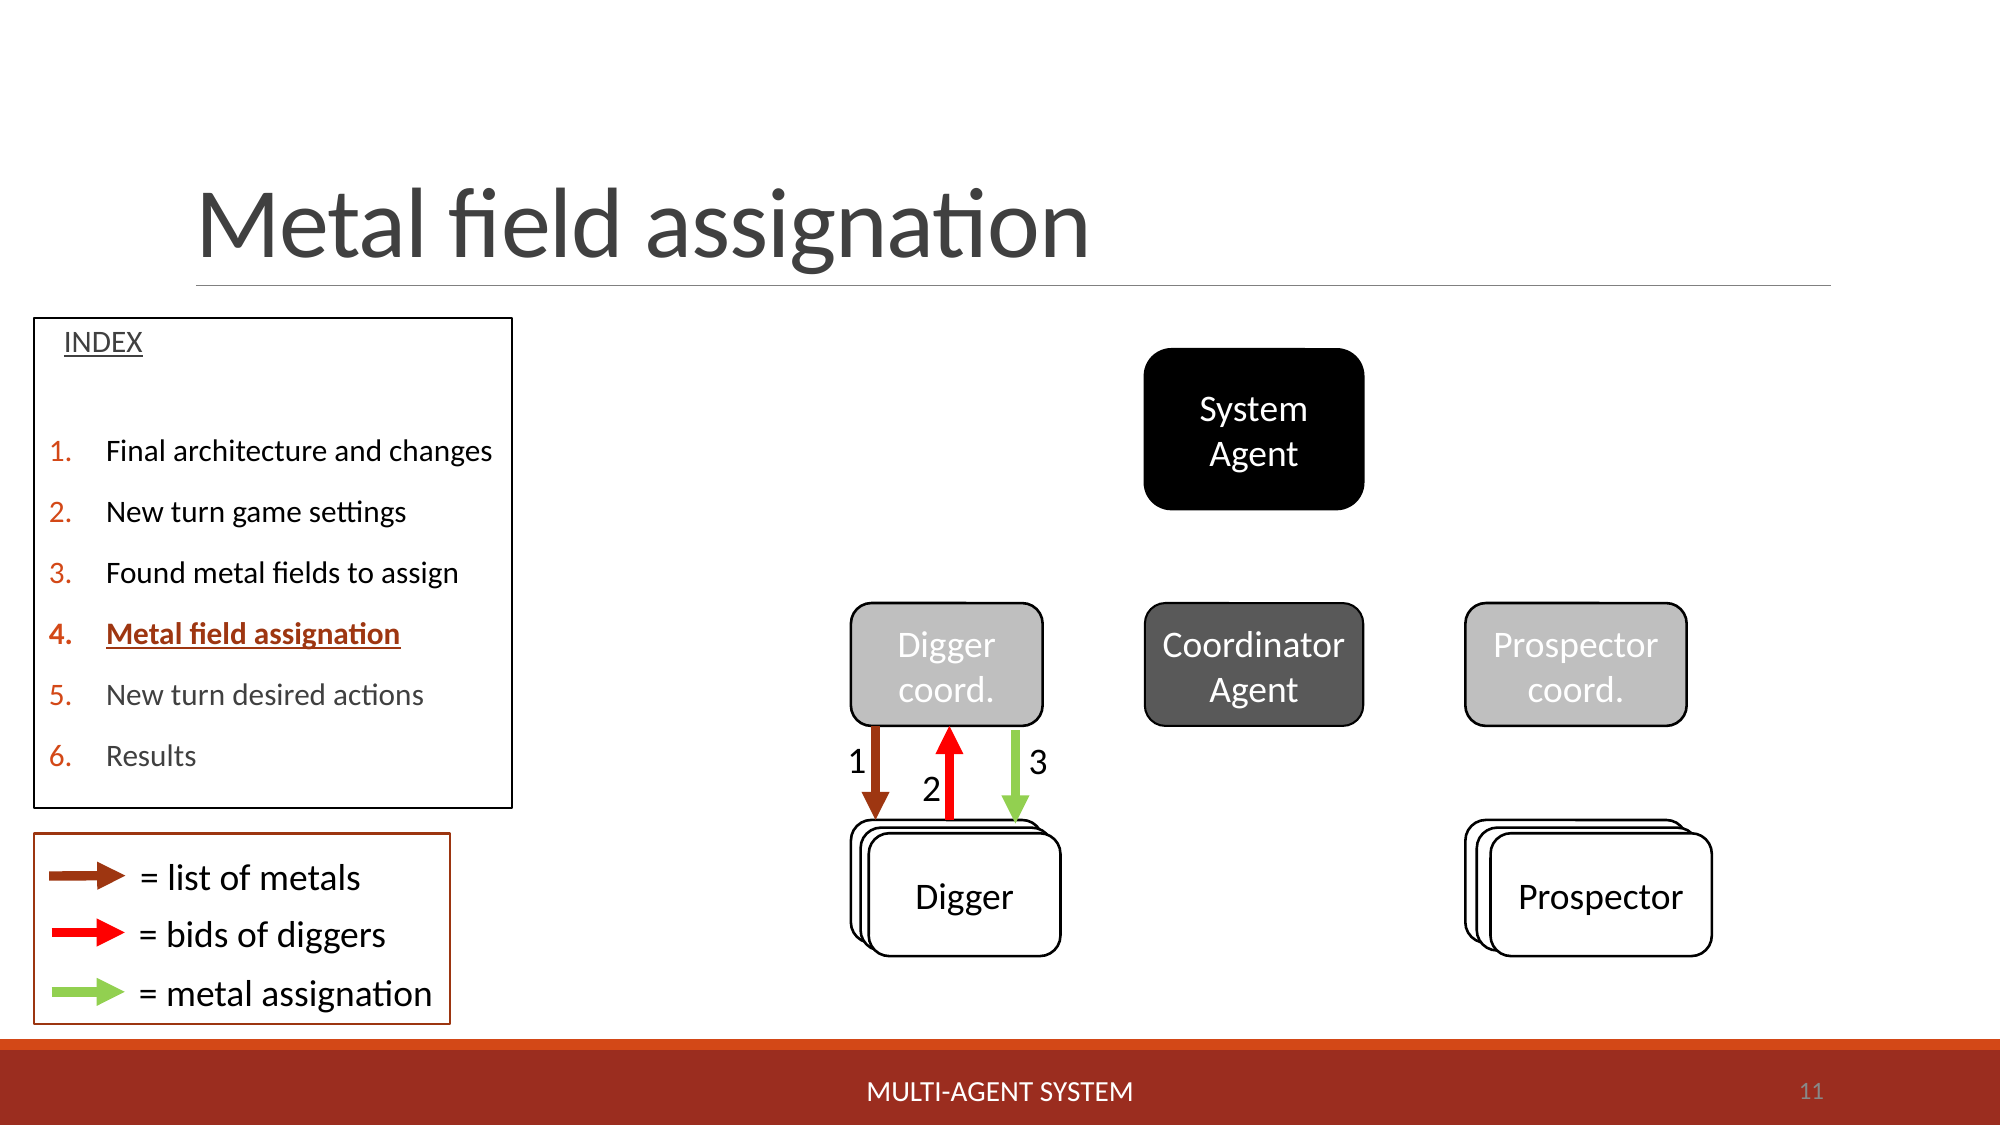

# Metal field assignation
INDEX

Final architecture and changes
New turn game settings
Found metal fields to assign
Metal field assignation
New turn desired actions
Results
System Agent
Digger coord.
Coordinator Agent
Prospector coord.
1
3
2
Digger
Prospectors
Digger
Prospectors
Digger
Prospector

= list of metals
= bids of diggers
= metal assignation
Multi-agent system
11